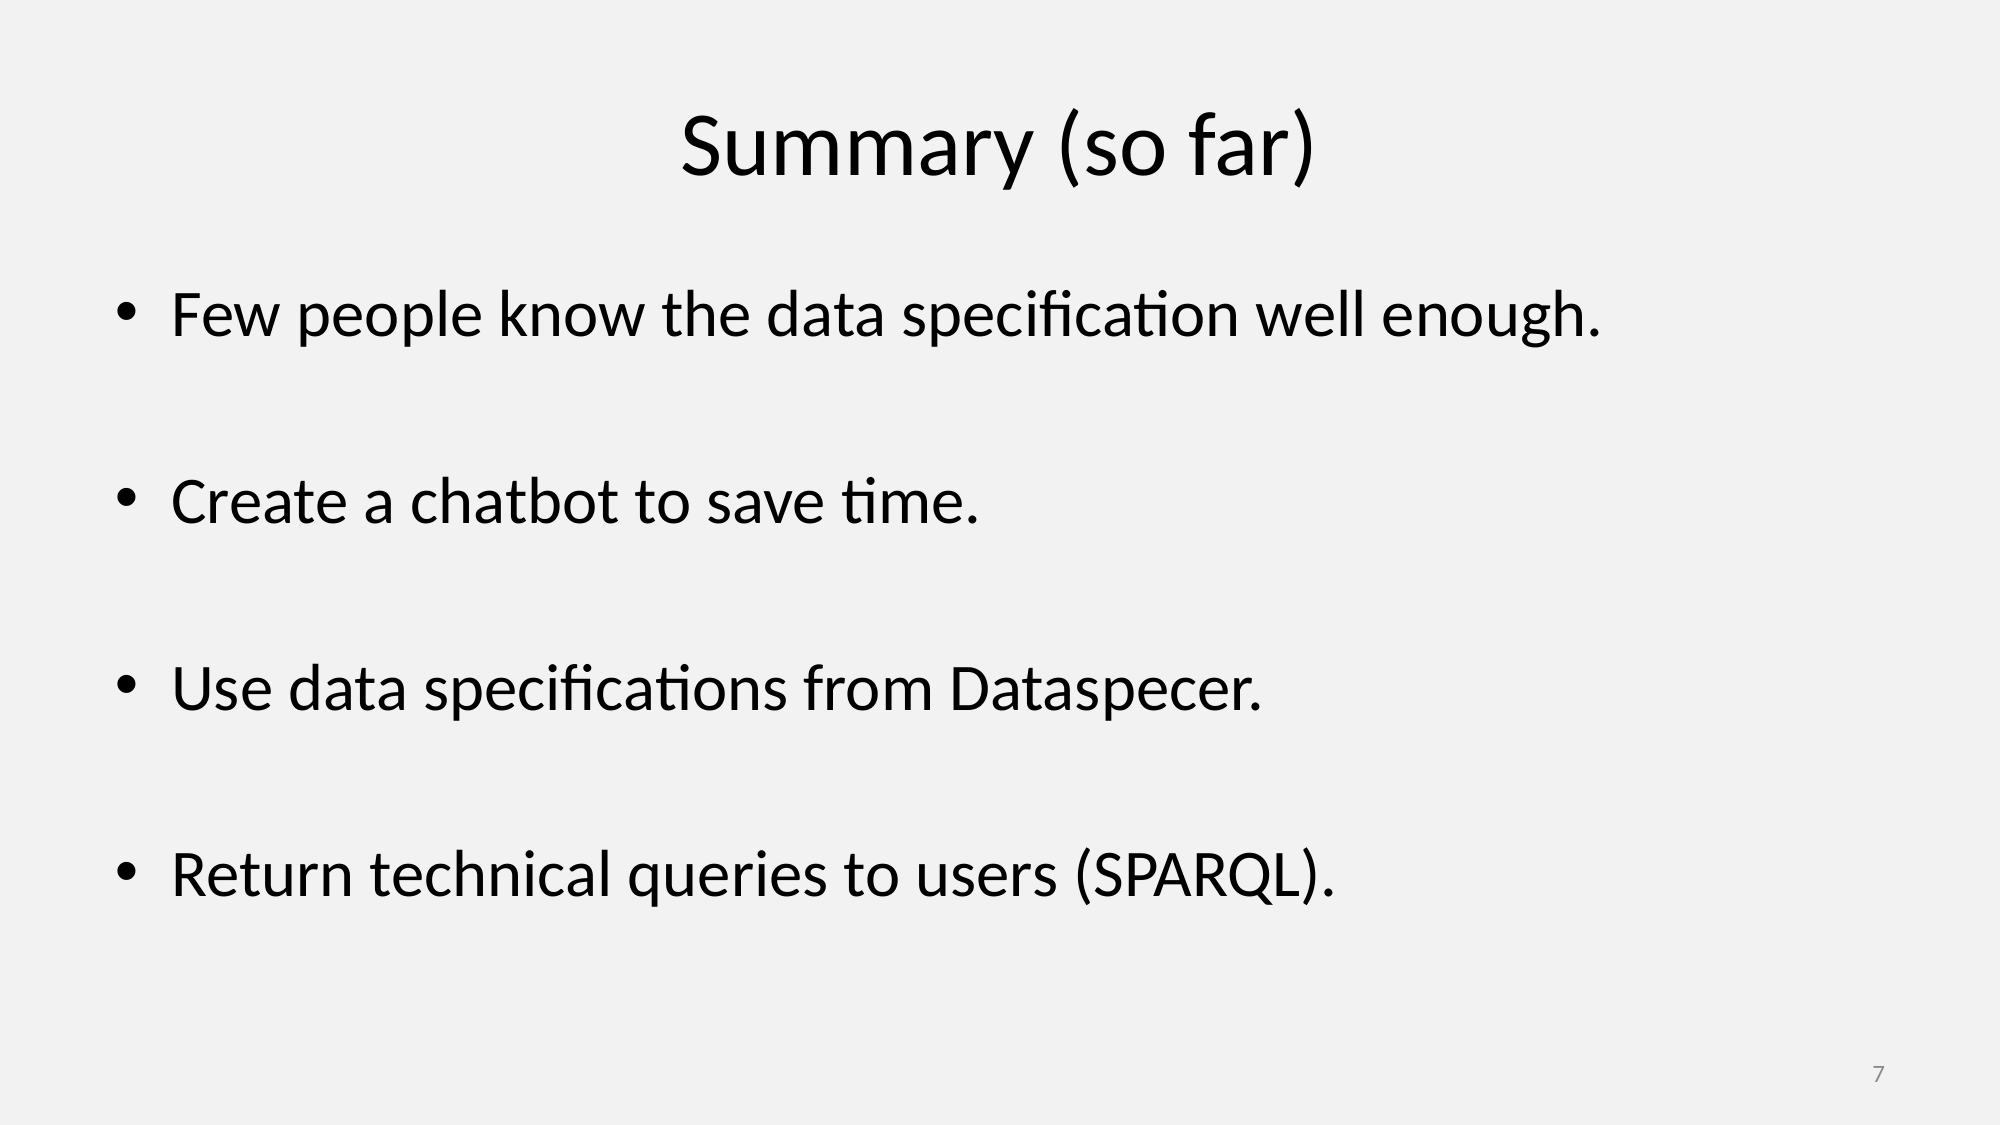

# Summary (so far)
Few people know the data specification well enough.

Create a chatbot to save time.

Use data specifications from Dataspecer.

Return technical queries to users (SPARQL).
7